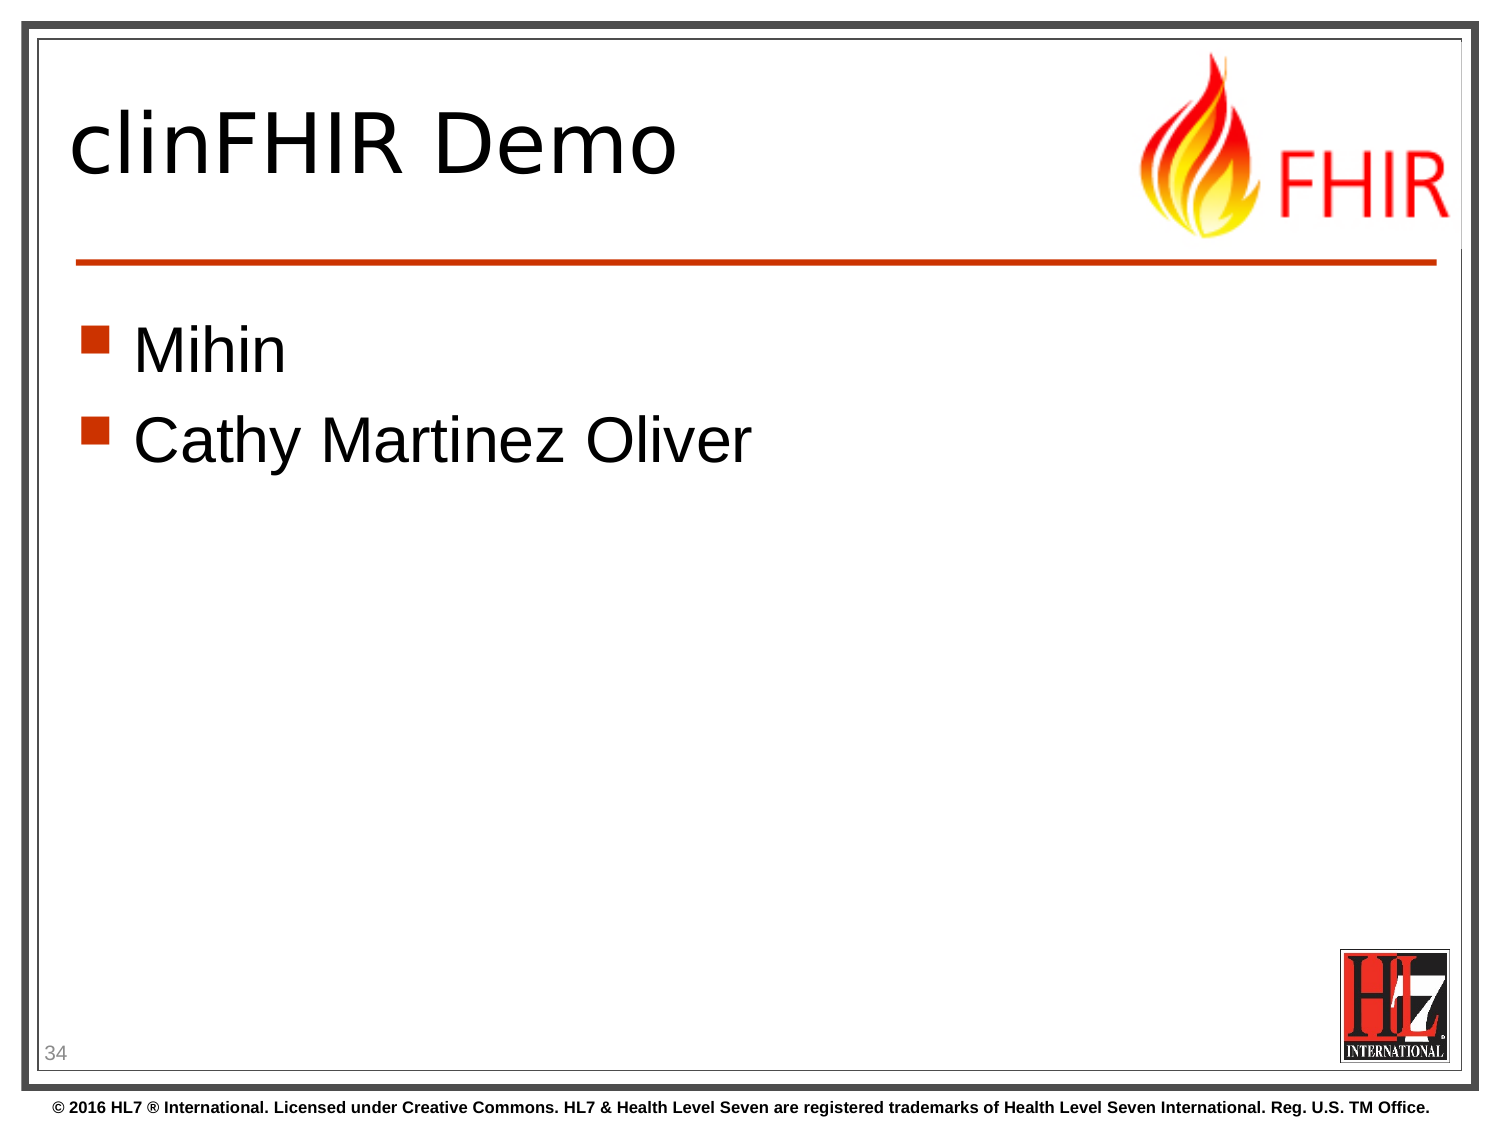

# clinFHIR Demo
Mihin
Cathy Martinez Oliver

34